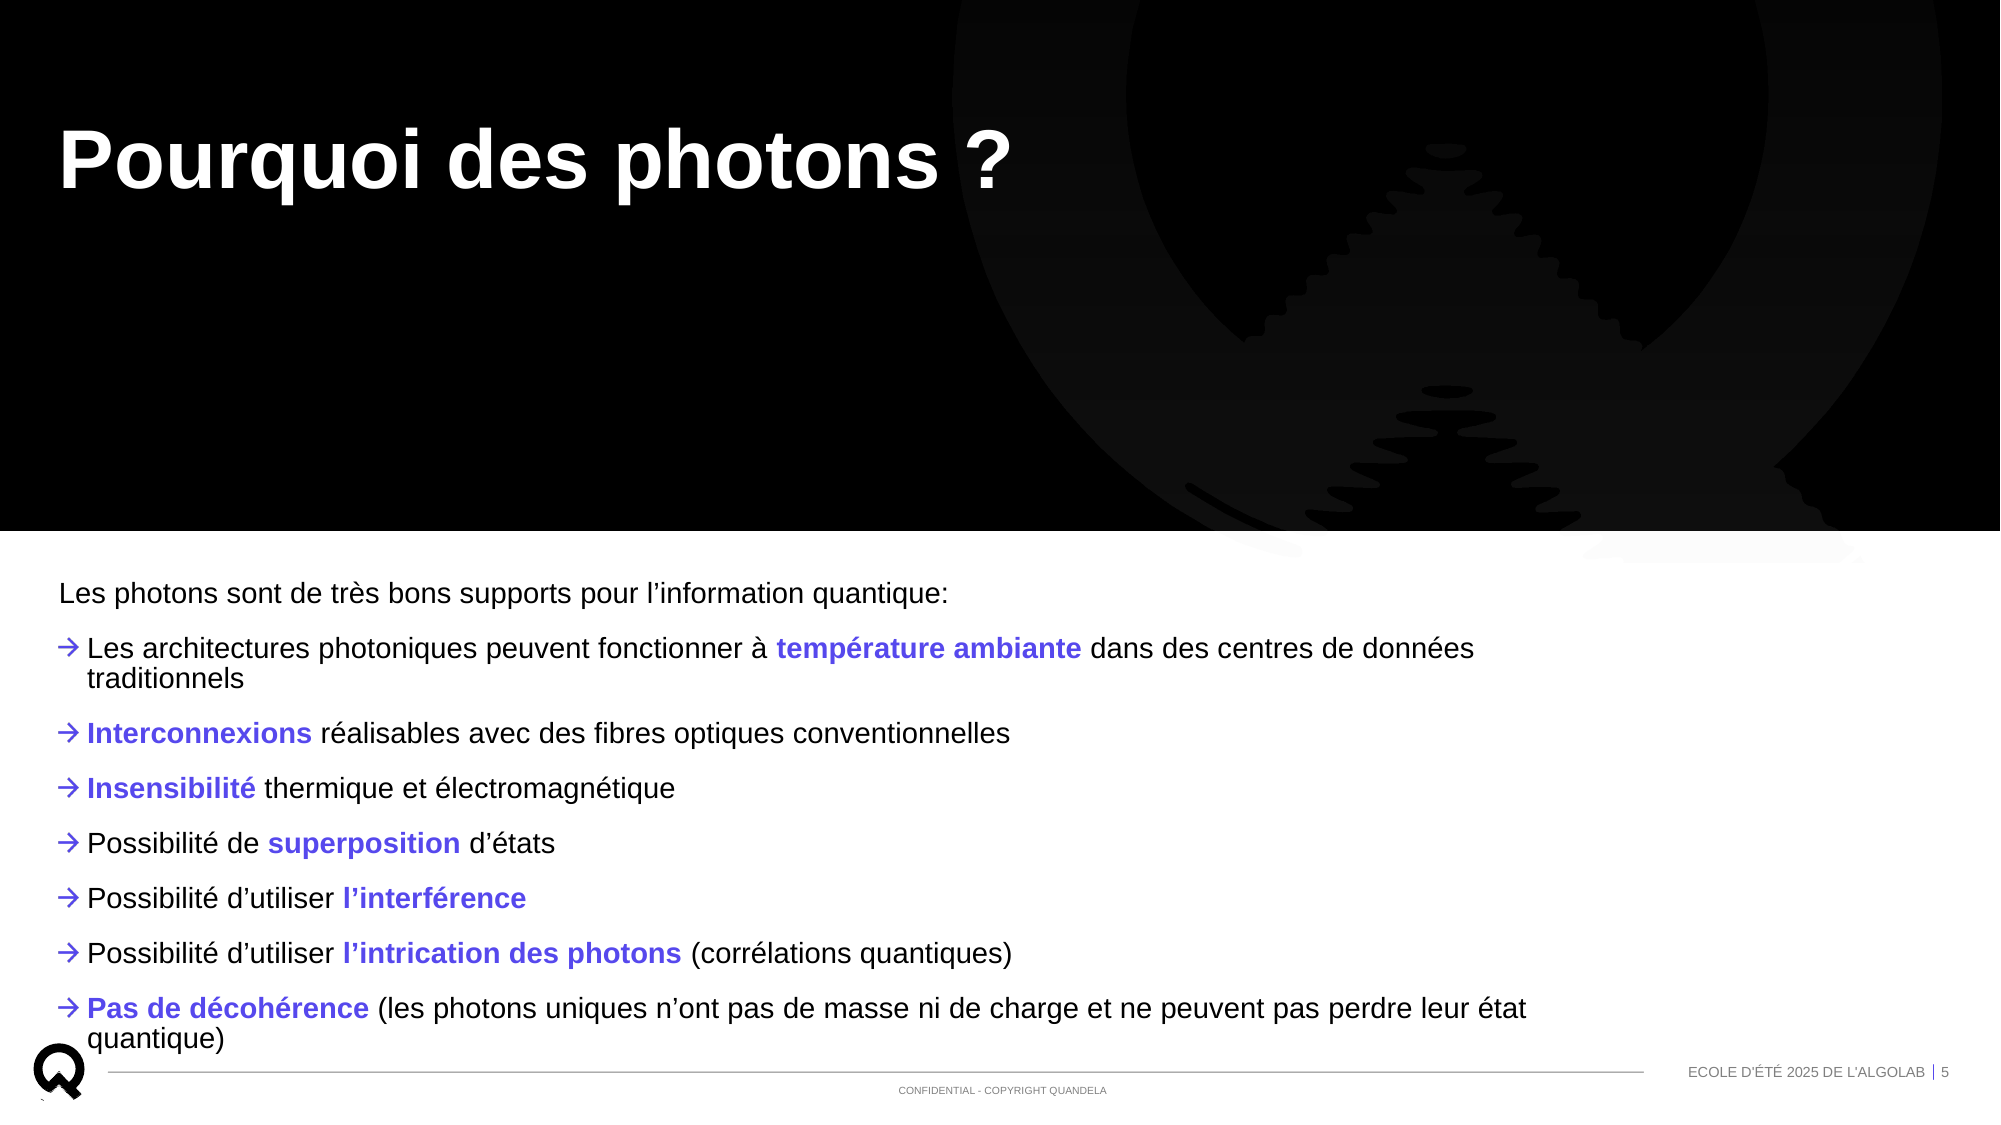

# Pourquoi des photons ?
Les photons sont de très bons supports pour l’information quantique:
Les architectures photoniques peuvent fonctionner à température ambiante dans des centres de données traditionnels
Interconnexions réalisables avec des fibres optiques conventionnelles
Insensibilité thermique et électromagnétique
Possibilité de superposition d’états
Possibilité d’utiliser l’interférence
Possibilité d’utiliser l’intrication des photons (corrélations quantiques)
Pas de décohérence (les photons uniques n’ont pas de masse ni de charge et ne peuvent pas perdre leur état quantique)

Ecole d'été 2025 de l'AlgoLab